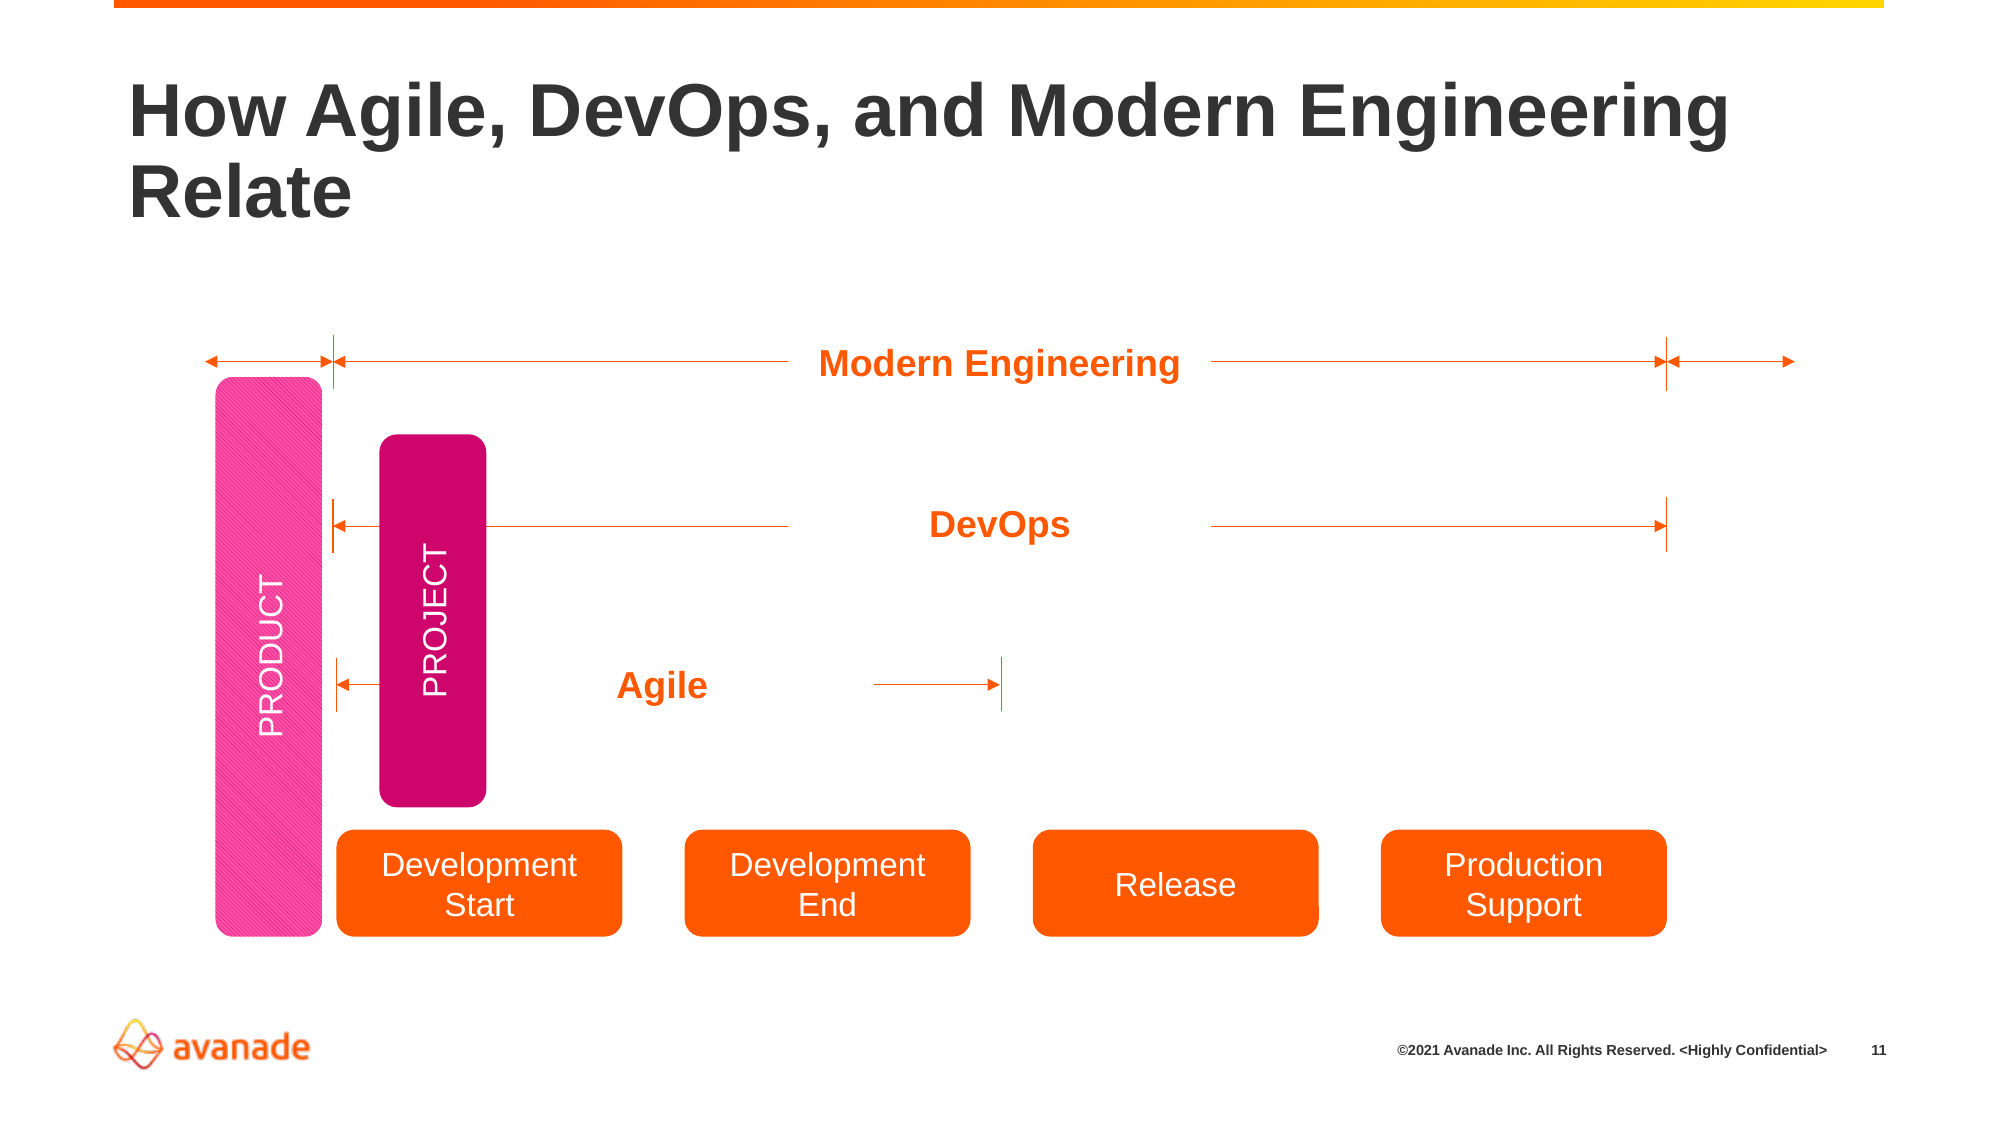

# How Agile, DevOps, and Modern Engineering Relate
Modern Engineering
DevOps
PROJECT
PRODUCT
Agile
Development Start
Development End
Release
Production Support